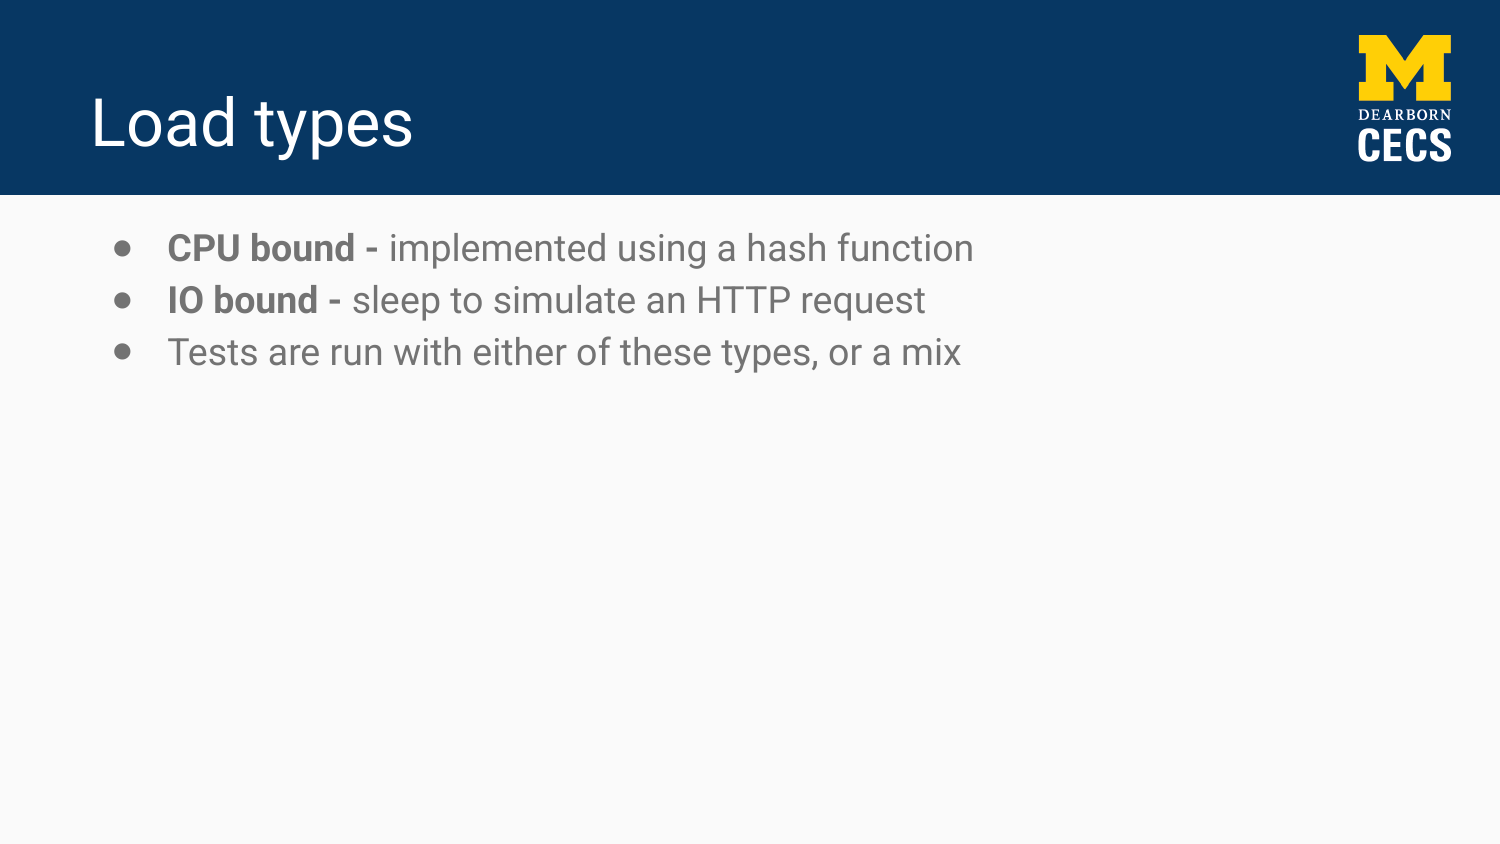

# Load types
CPU bound - implemented using a hash function
IO bound - sleep to simulate an HTTP request
Tests are run with either of these types, or a mix